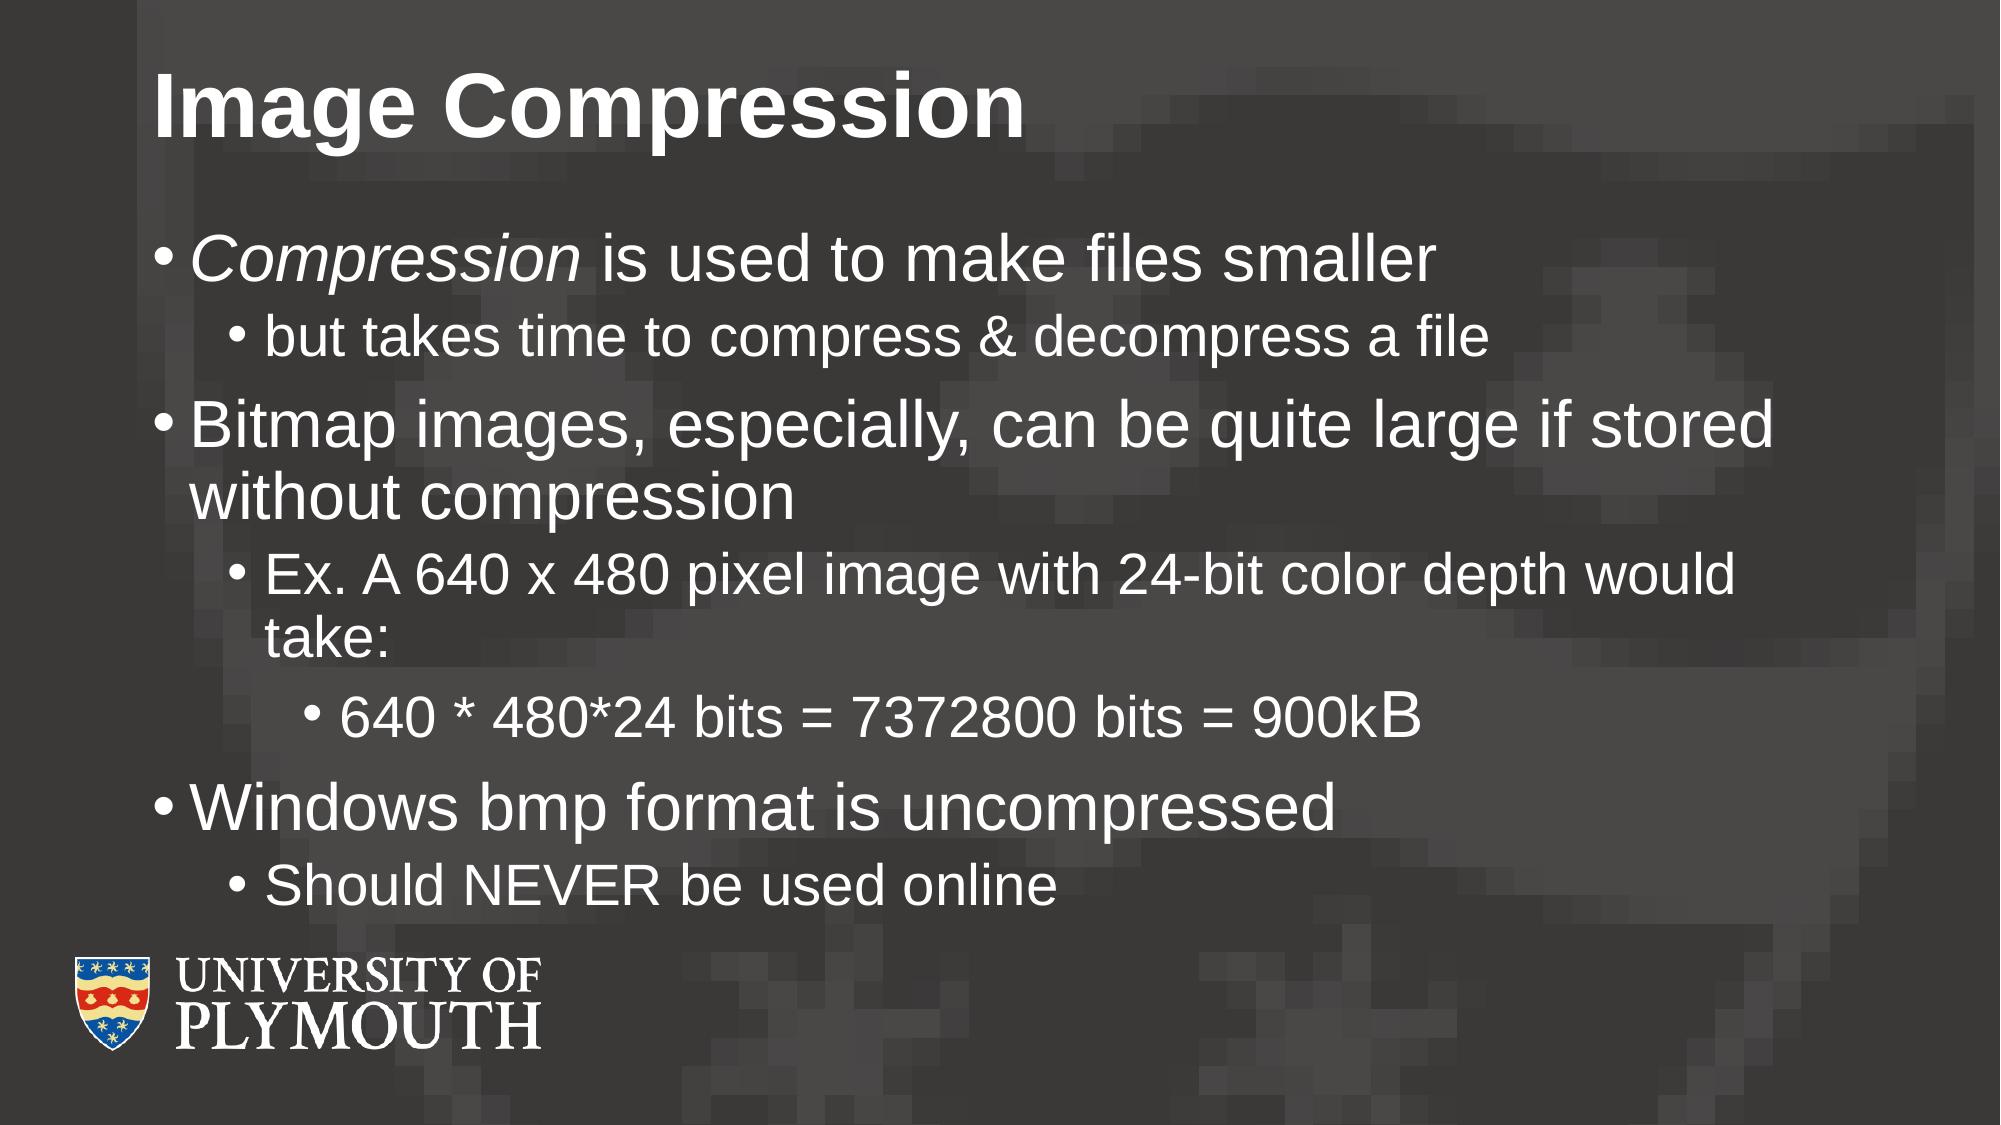

# Image Compression
Compression is used to make files smaller
but takes time to compress & decompress a file
Bitmap images, especially, can be quite large if stored without compression
Ex. A 640 x 480 pixel image with 24-bit color depth would take:
640 * 480*24 bits = 7372800 bits = 900kB
Windows bmp format is uncompressed
Should NEVER be used online